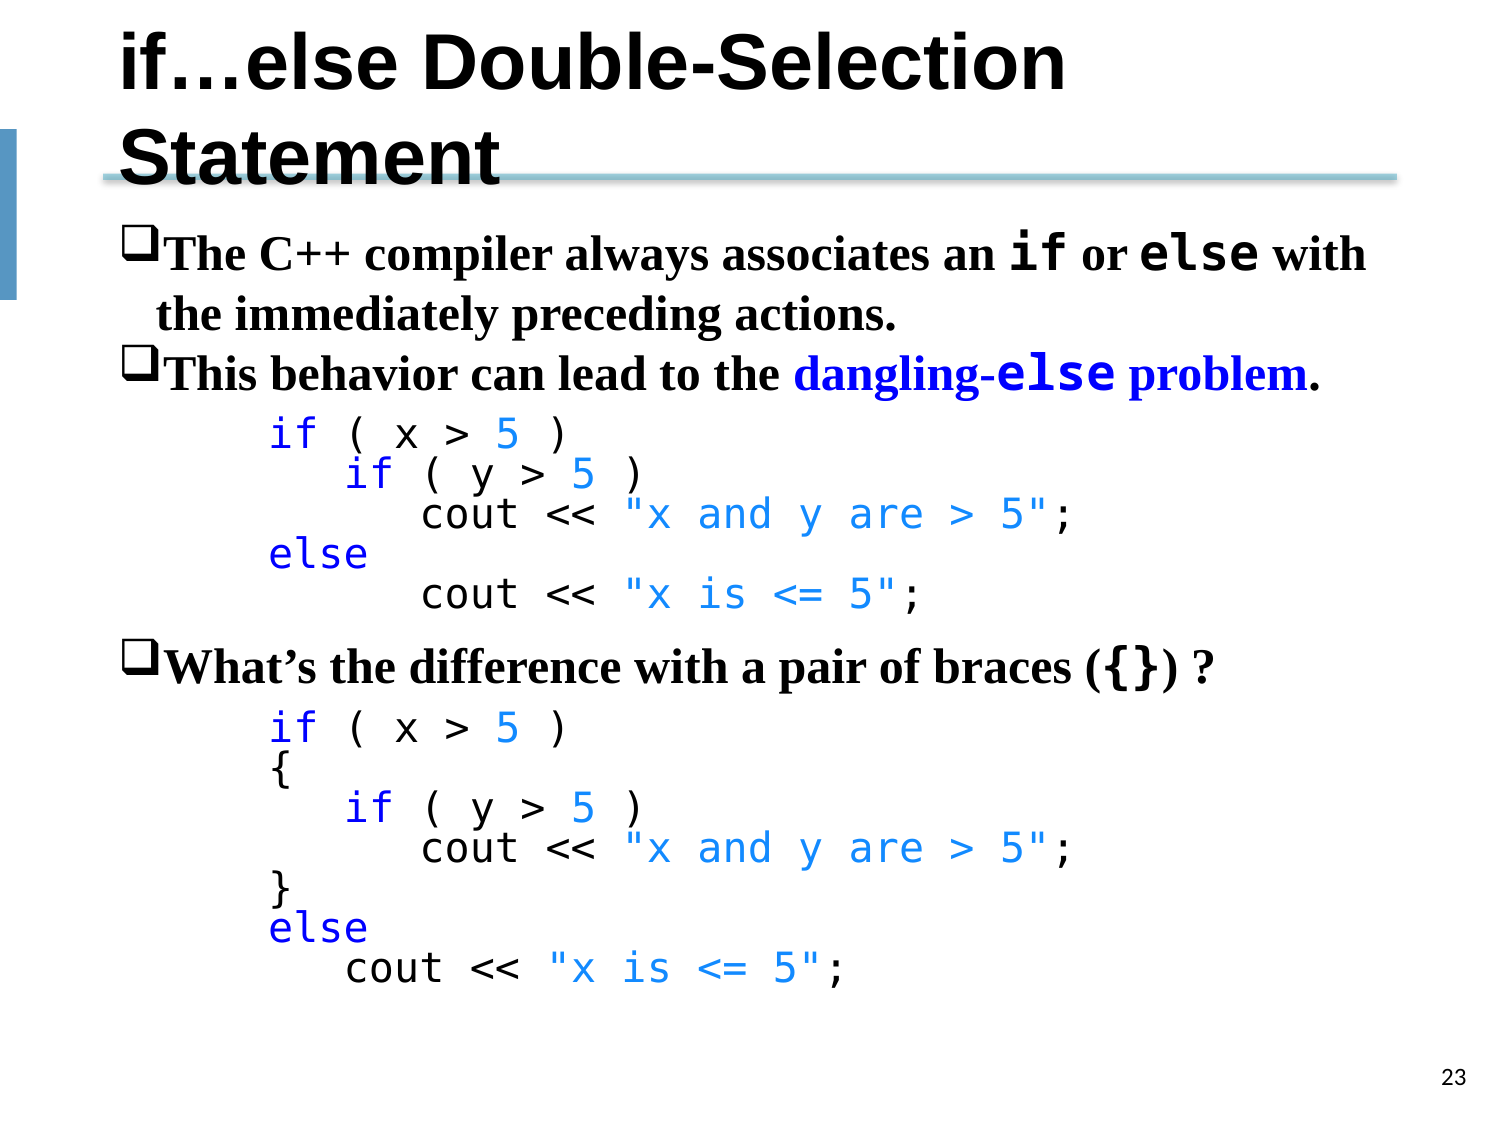

# if…else Double-Selection Statement
The C++ compiler always associates an if or else with the immediately preceding actions.
This behavior can lead to the dangling-else problem.
if ( x > 5 )
   if ( y > 5 )
      cout << "x and y are > 5";
else
      cout << "x is <= 5";
What’s the difference with a pair of braces ({}) ?
if ( x > 5 )
{
   if ( y > 5 )
      cout << "x and y are > 5";
}
else
   cout << "x is <= 5";
23